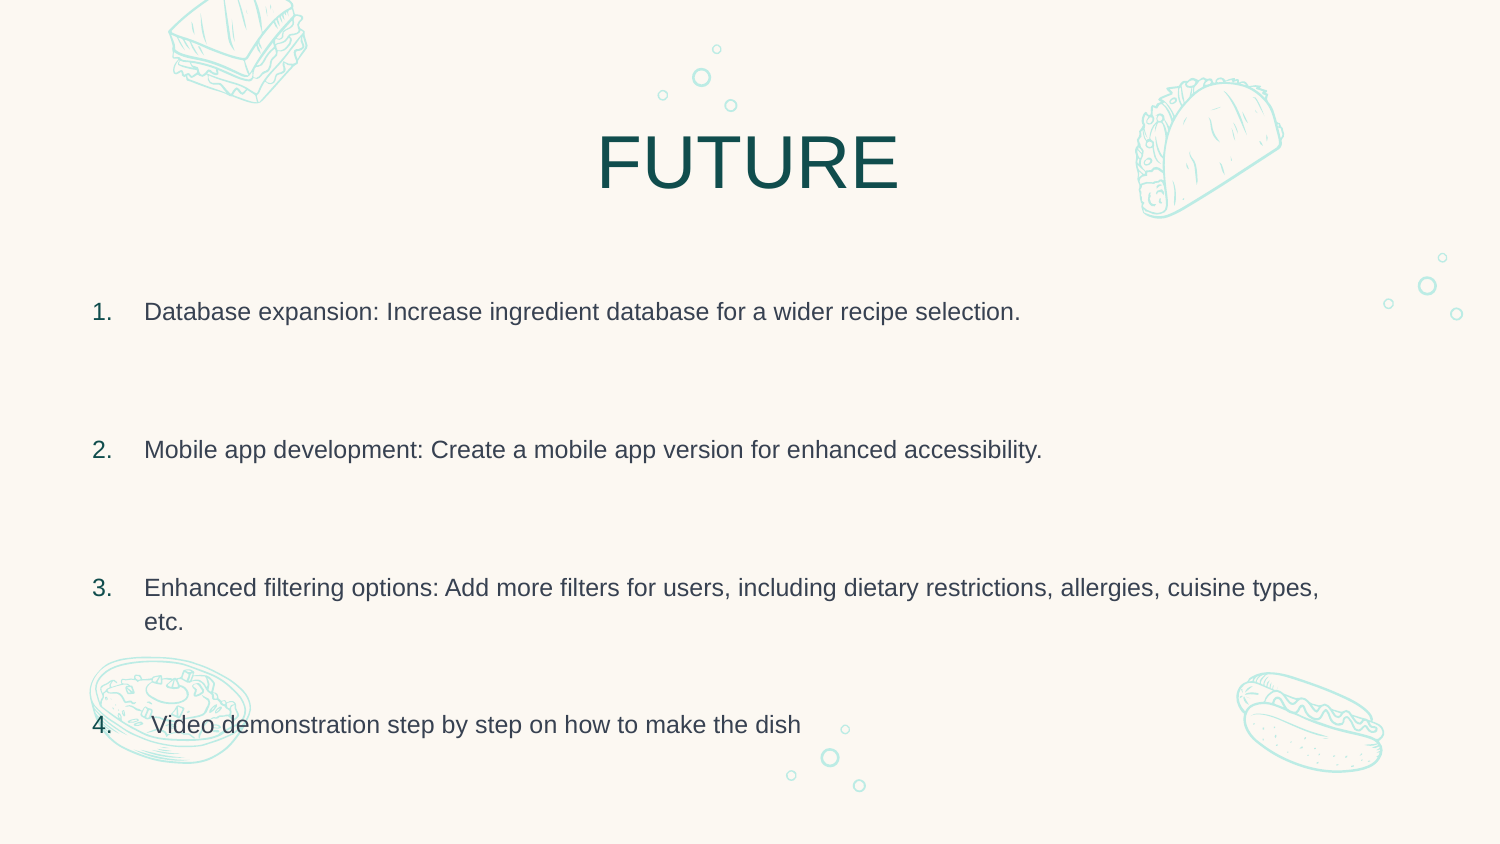

# FUTURE

Database expansion: Increase ingredient database for a wider recipe selection.

Mobile app development: Create a mobile app version for enhanced accessibility.

Enhanced filtering options: Add more filters for users, including dietary restrictions, allergies, cuisine types, etc.

 Video demonstration step by step on how to make the dish